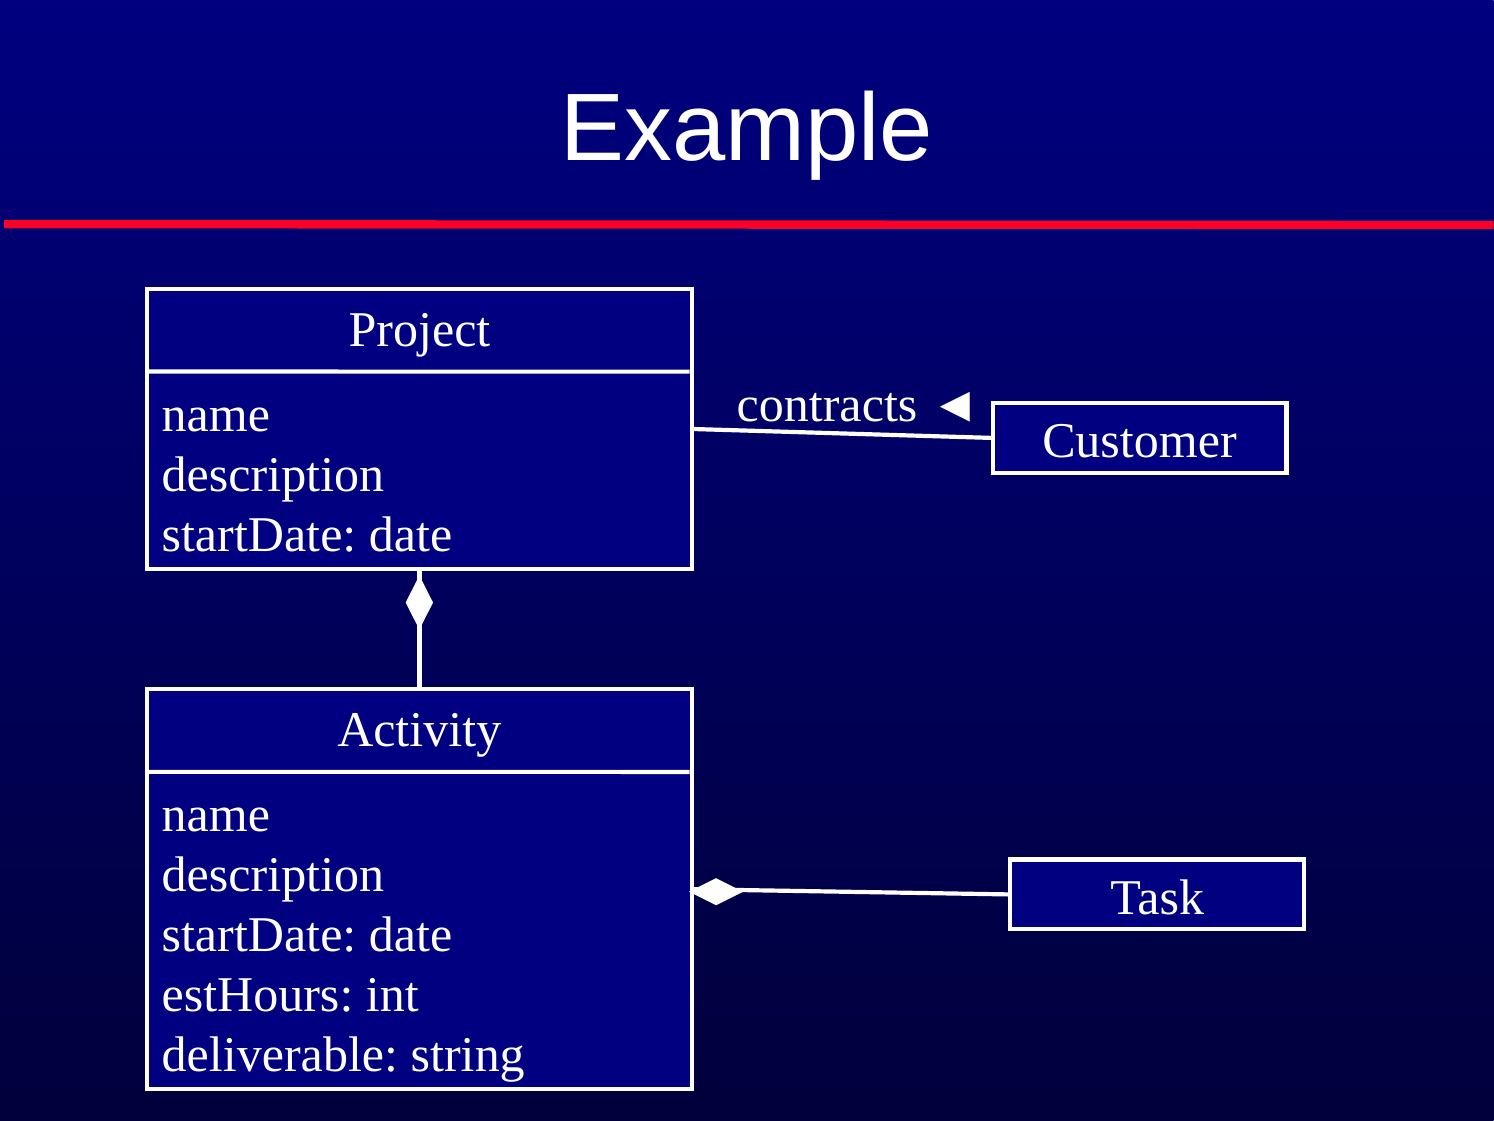

# Example
Project
name
description
startDate: date

contracts ◄
Customer

Activity
name
description
startDate: date
estHours: int
deliverable: string

Task